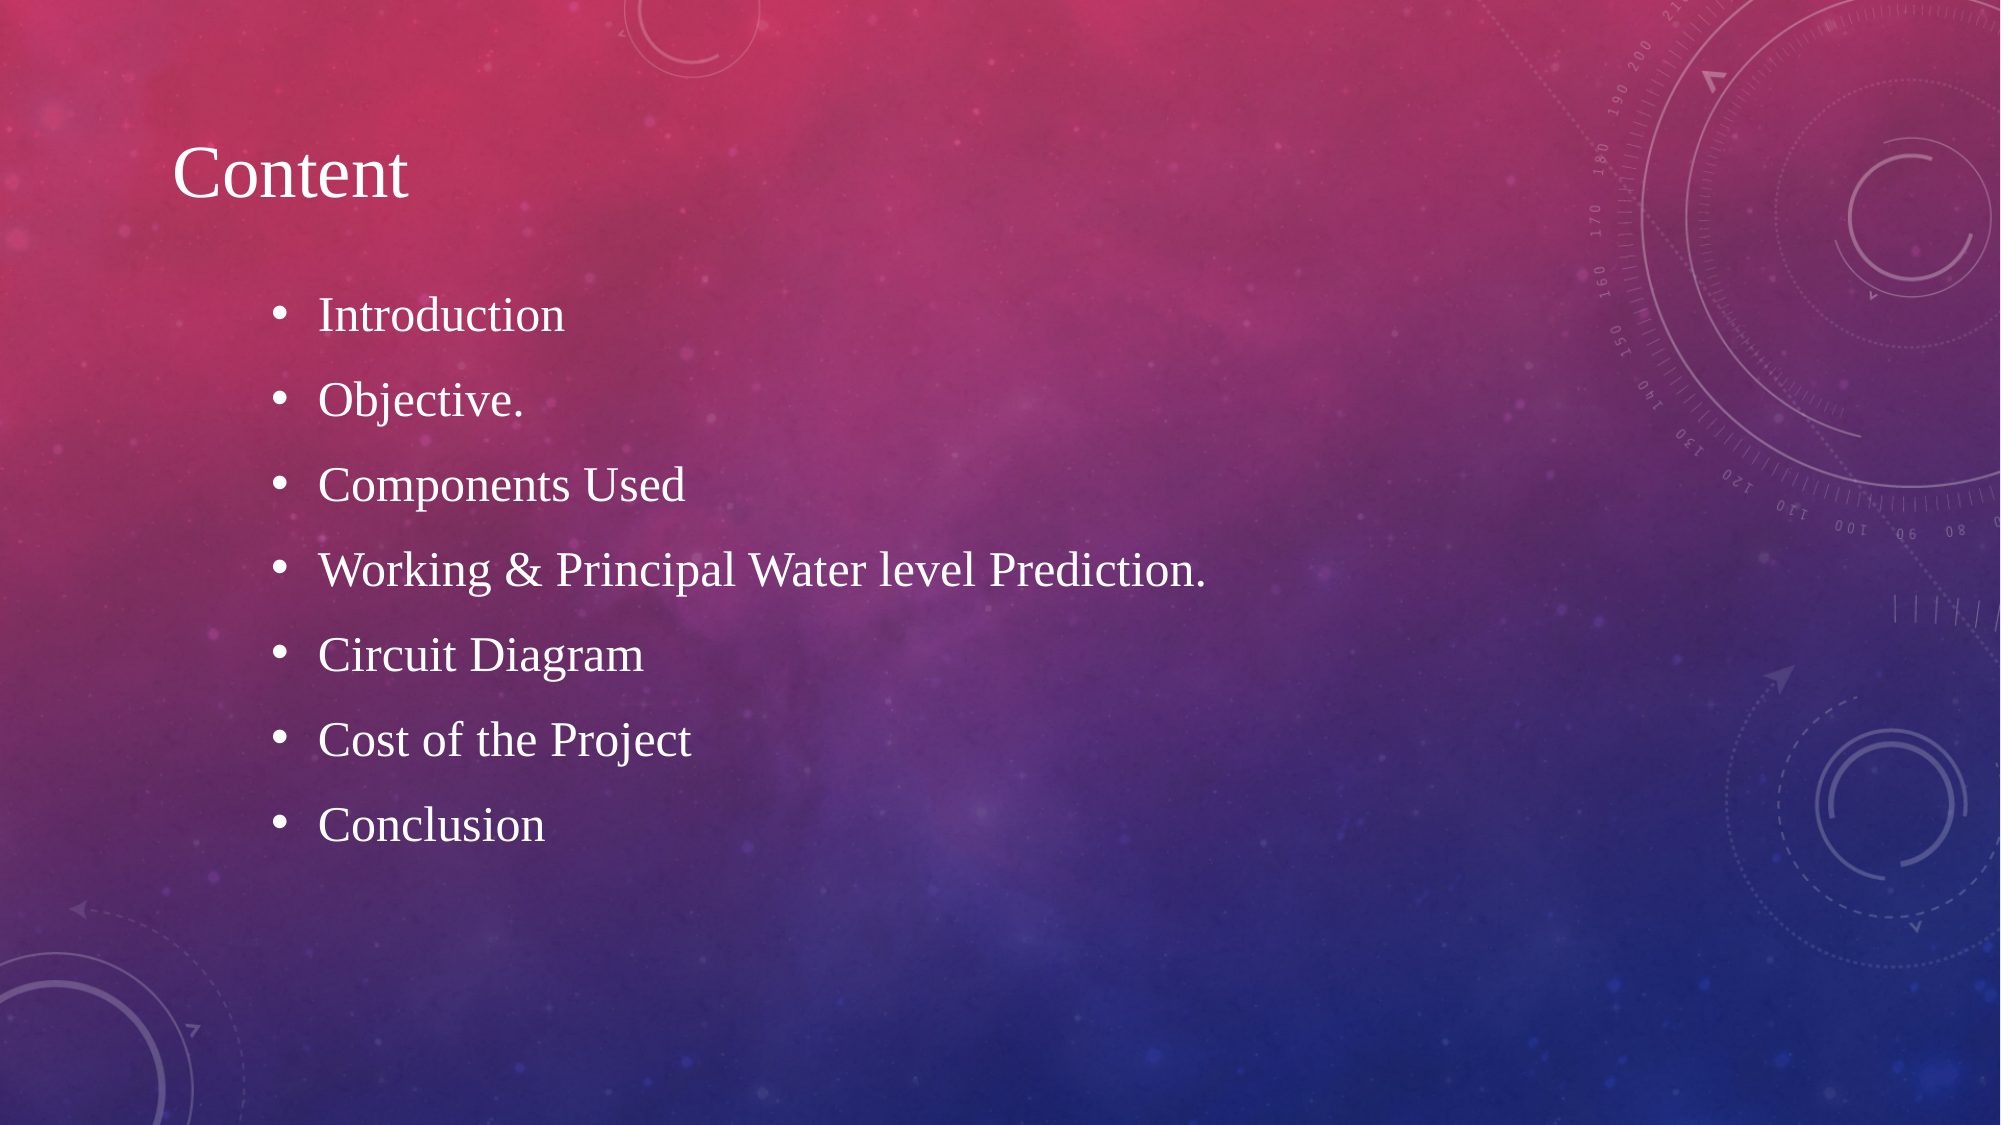

Content
Introduction
Objective.
Components Used
Working & Principal Water level Prediction.
Circuit Diagram
Cost of the Project
Conclusion